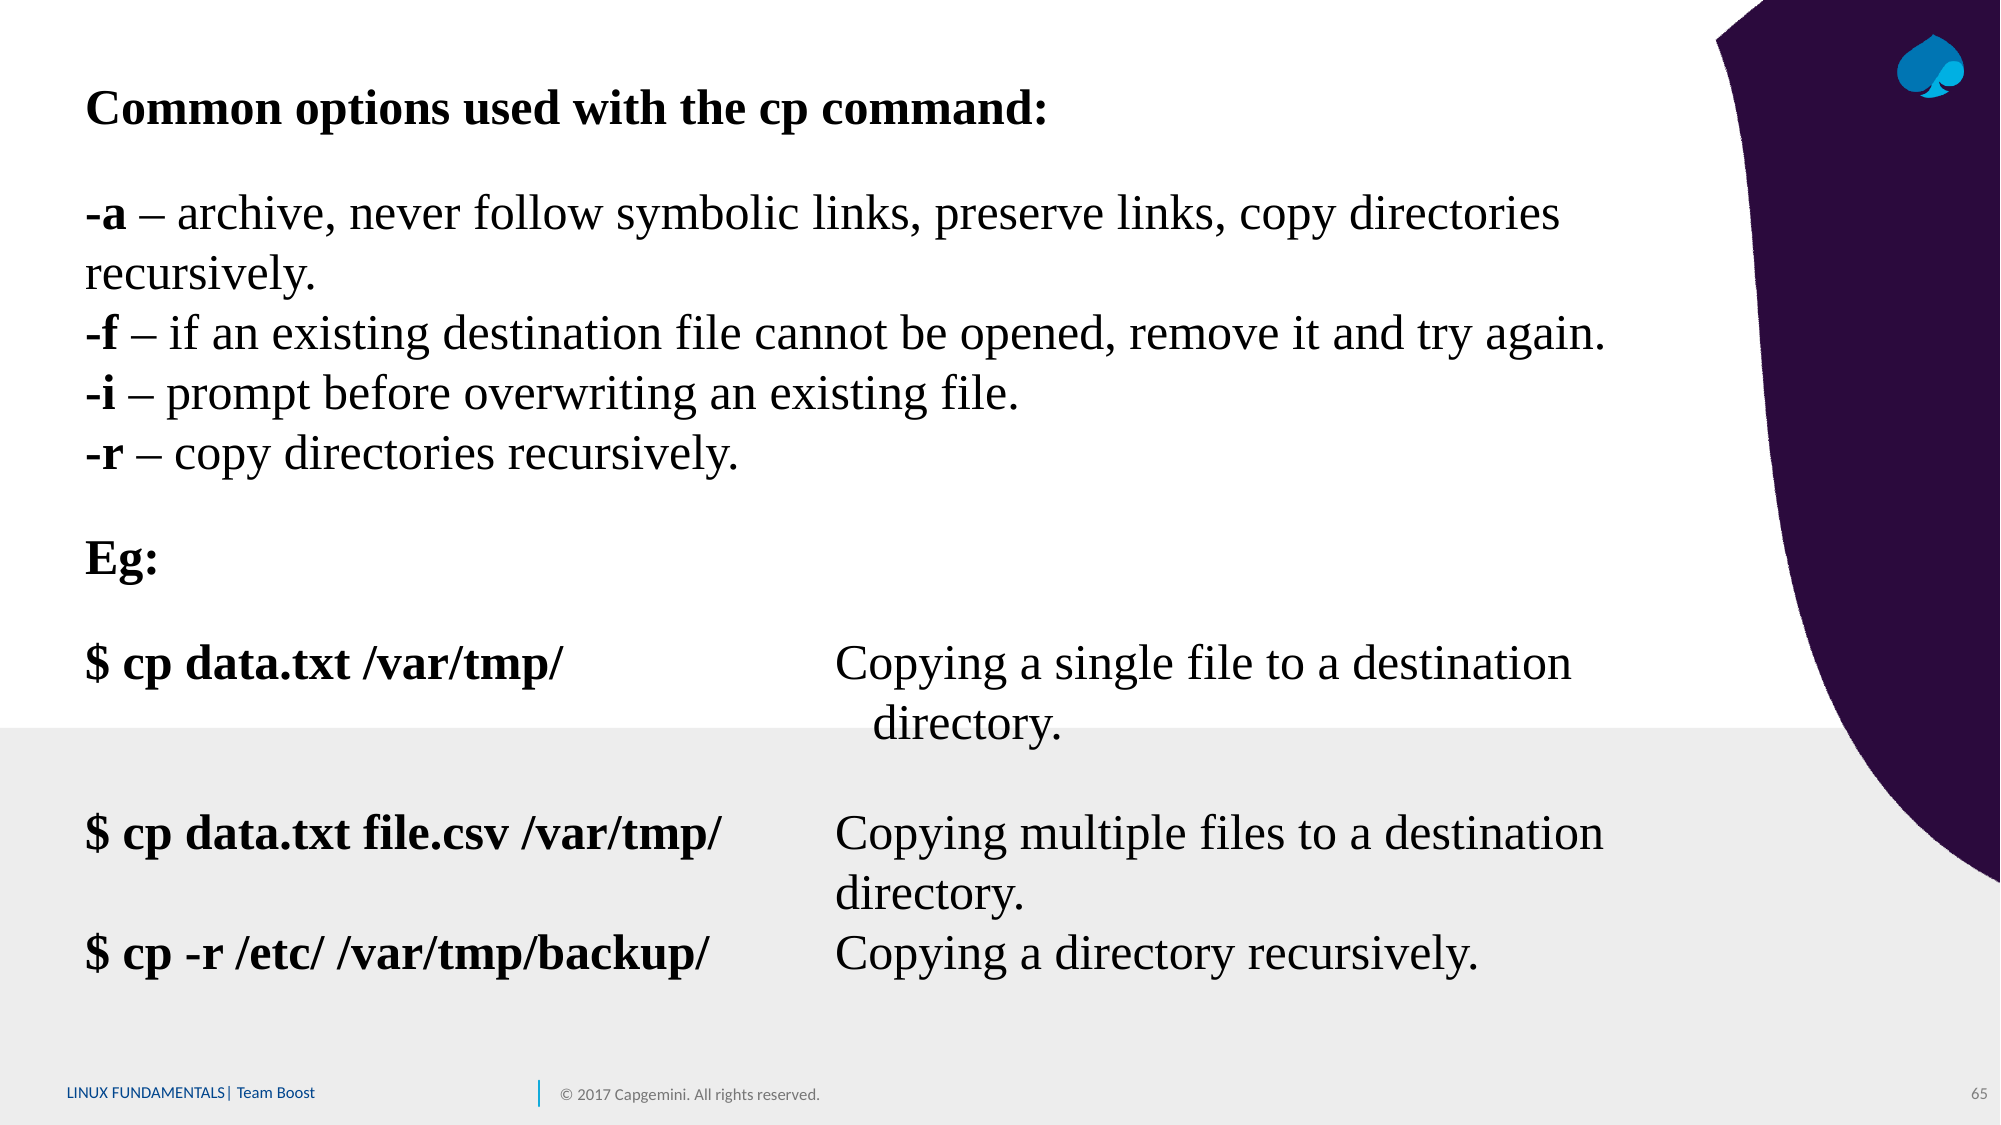

Common options used with the cp command:

-a – archive, never follow symbolic links, preserve links, copy directories recursively.
-f – if an existing destination file cannot be opened, remove it and try again.
-i – prompt before overwriting an existing file.
-r – copy directories recursively.

Eg:

$ cp data.txt /var/tmp/ 		Copying a single file to a destination
                                                               directory.

$ cp data.txt file.csv /var/tmp/	Copying multiple files to a destination 					directory.
$ cp -r /etc/ /var/tmp/backup/	Copying a directory recursively.